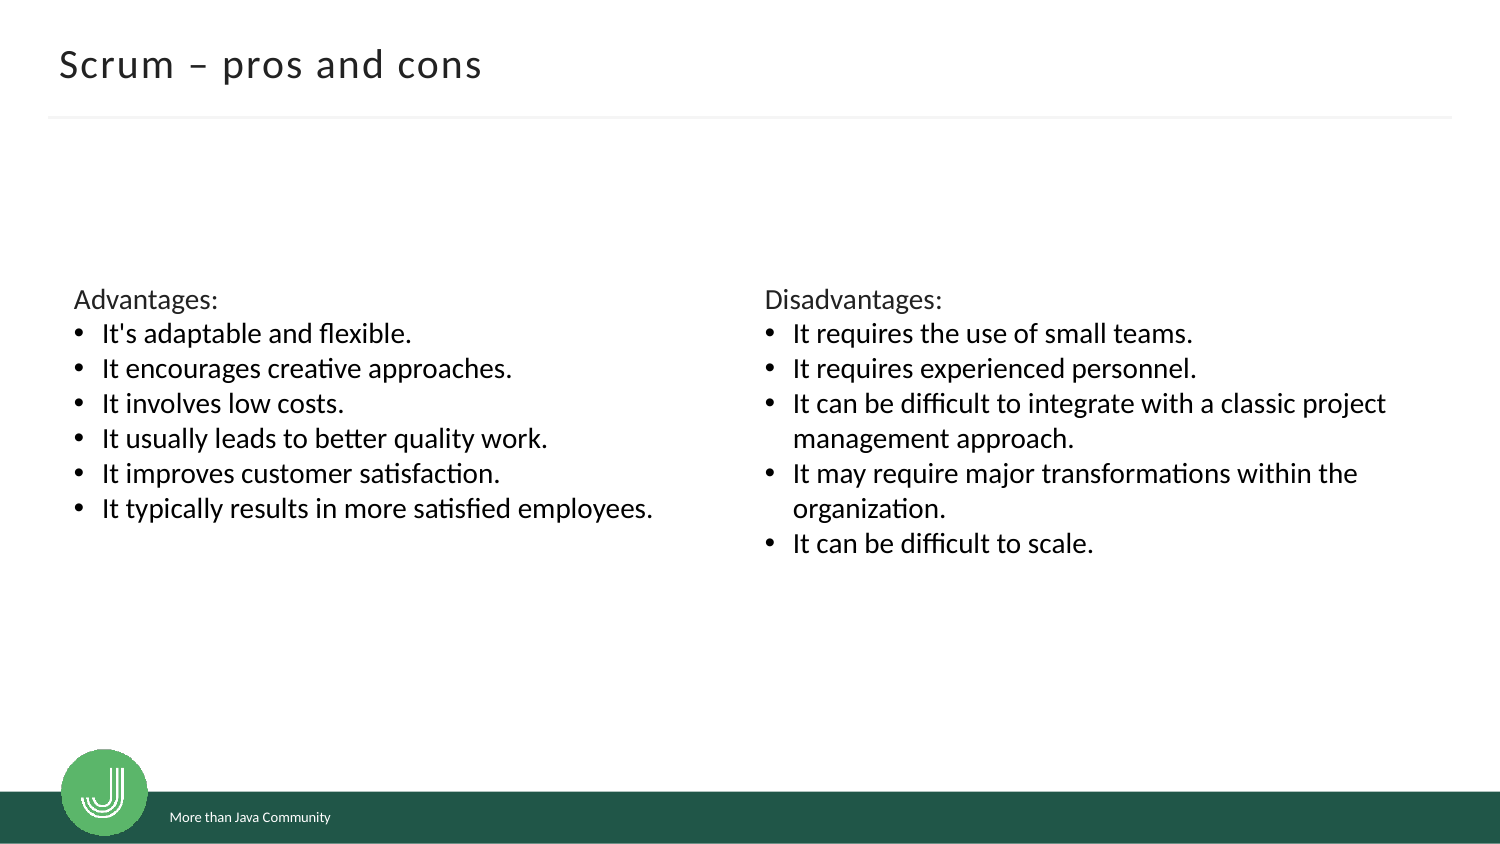

# Scrum – pros and cons
Advantages:
It's adaptable and flexible.
It encourages creative approaches.
It involves low costs.
It usually leads to better quality work.
It improves customer satisfaction.
It typically results in more satisfied employees.

Disadvantages:
It requires the use of small teams.
It requires experienced personnel.
It can be difficult to integrate with a classic project management approach.
It may require major transformations within the organization.
It can be difficult to scale.